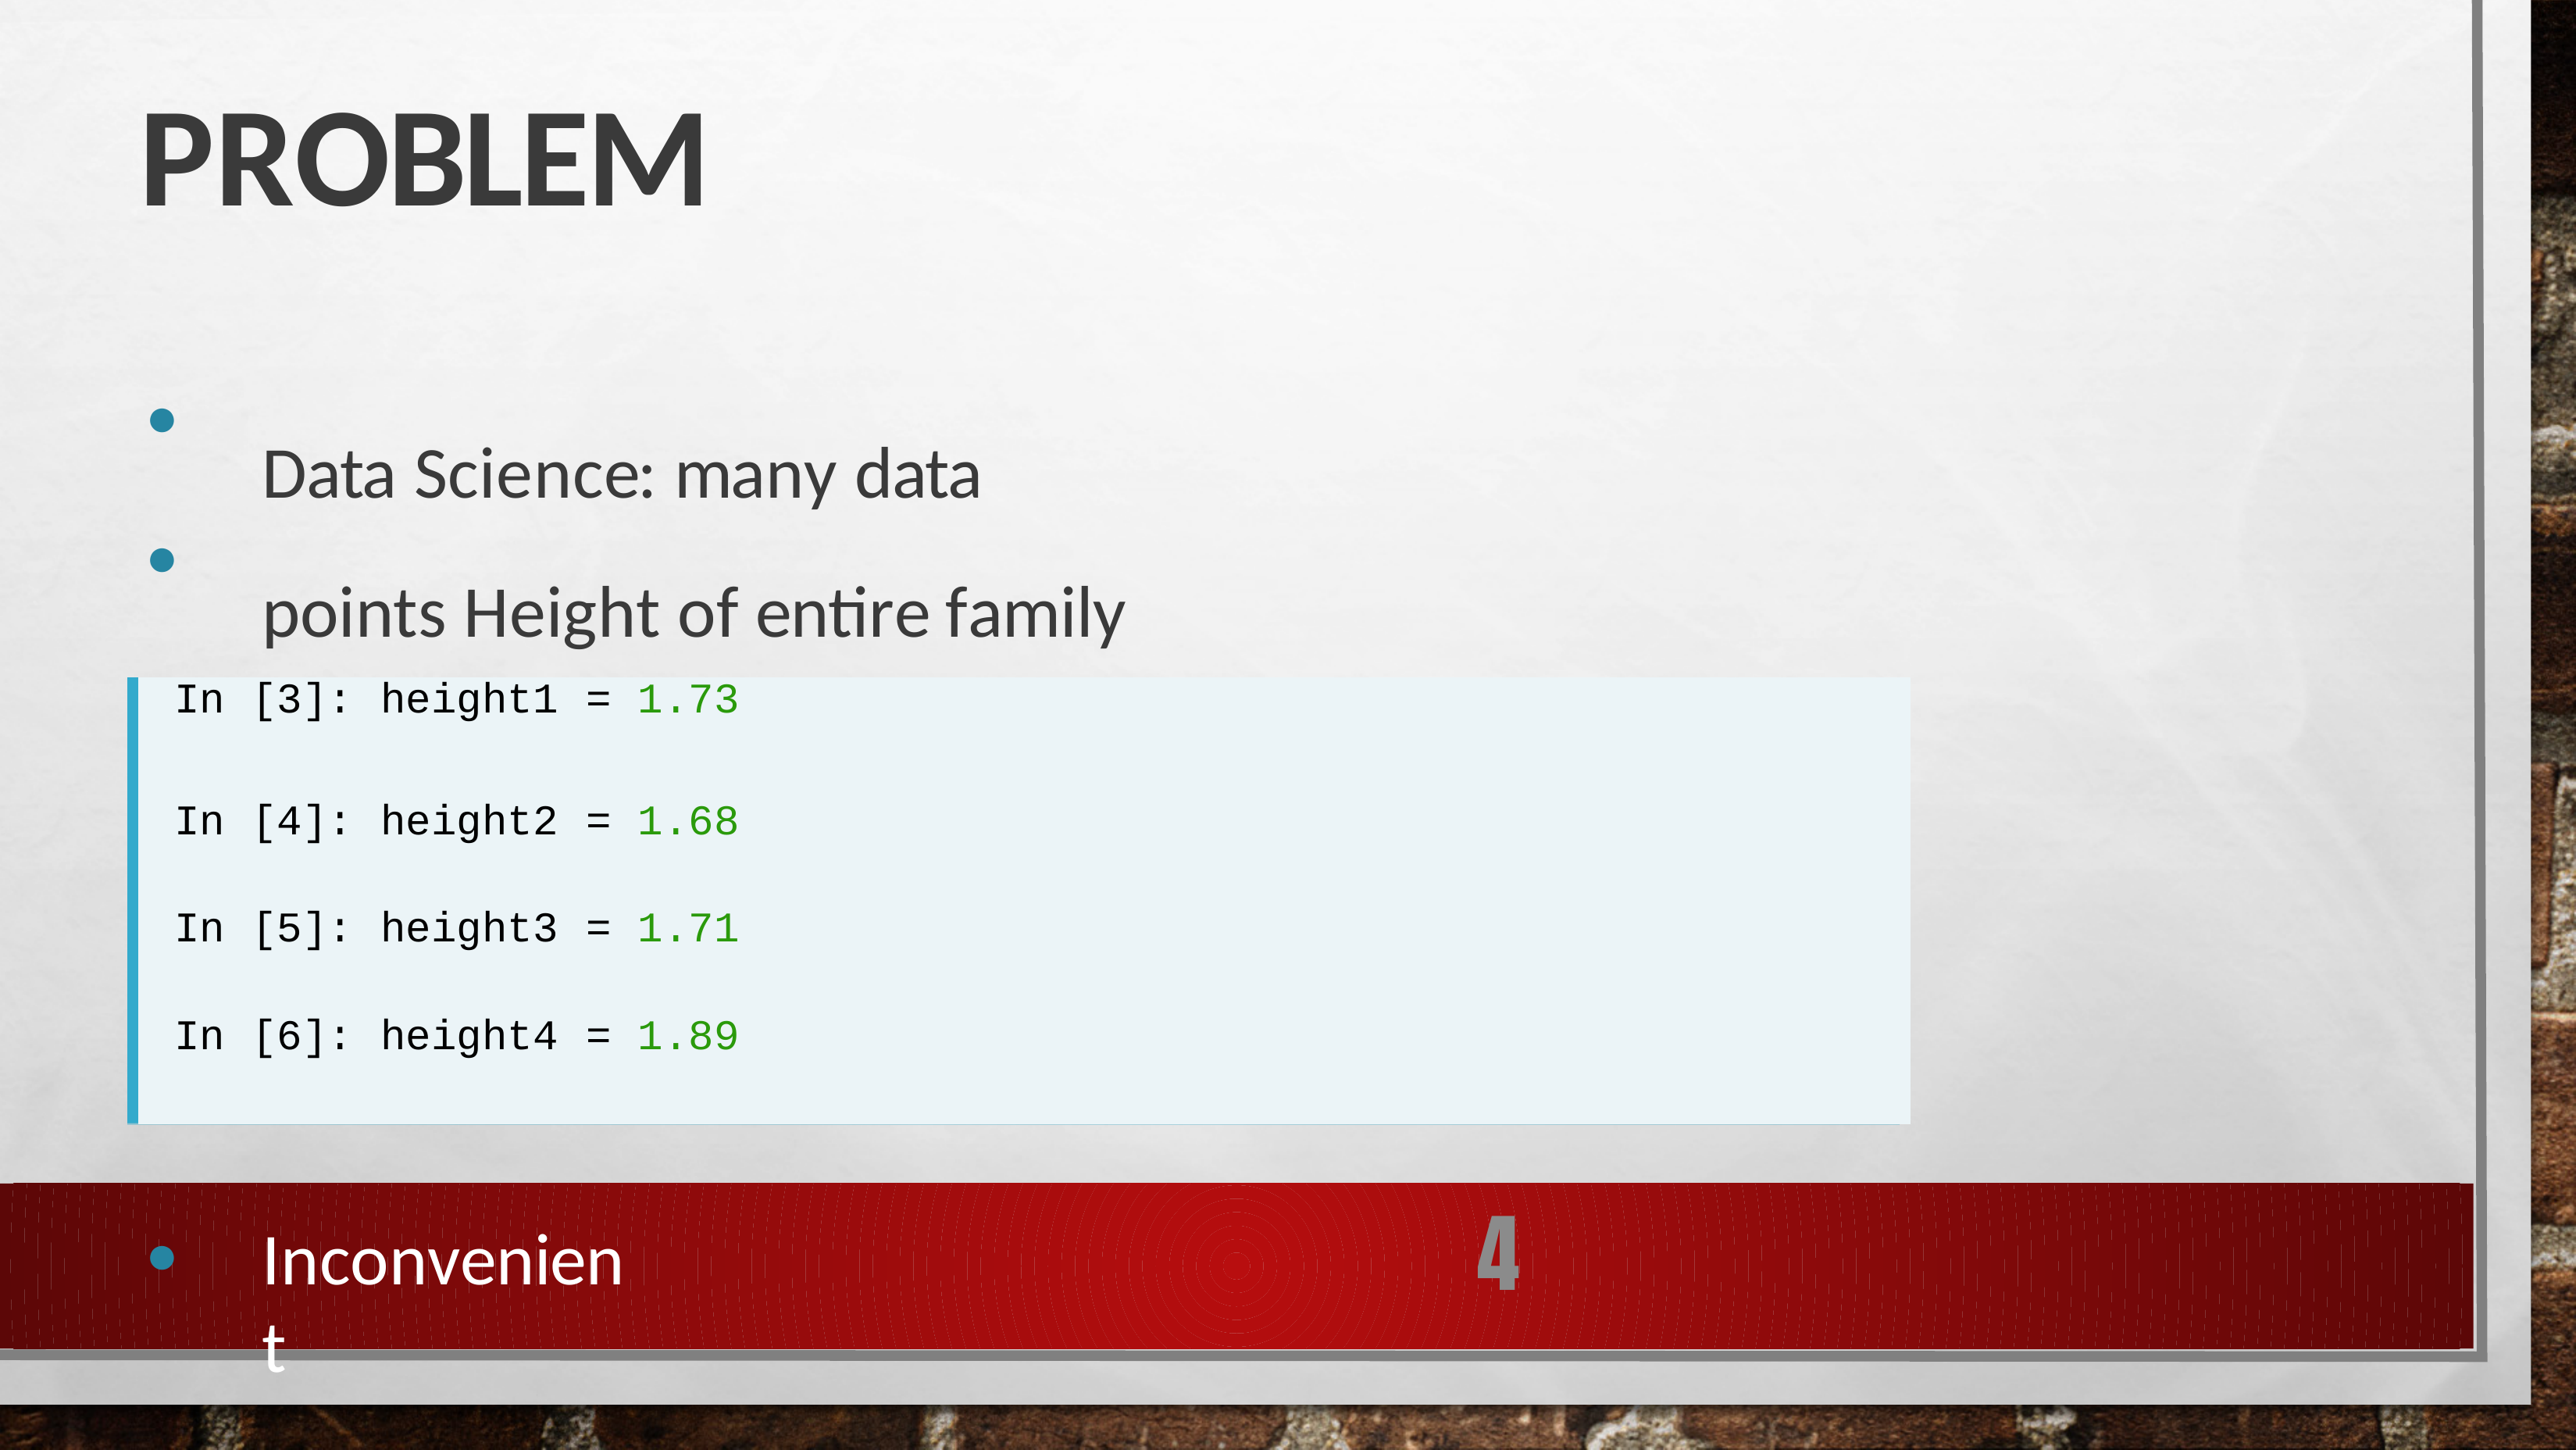

# Problem
Data Science: many data points Height of entire family
●
●

| In | [3]: | height1 | = | 1.73 |
| --- | --- | --- | --- | --- |
| In | [4]: | height2 | = | 1.68 |
| In | [5]: | height3 | = | 1.71 |
| In | [6]: | height4 | = | 1.89 |
Inconvenient
4
●